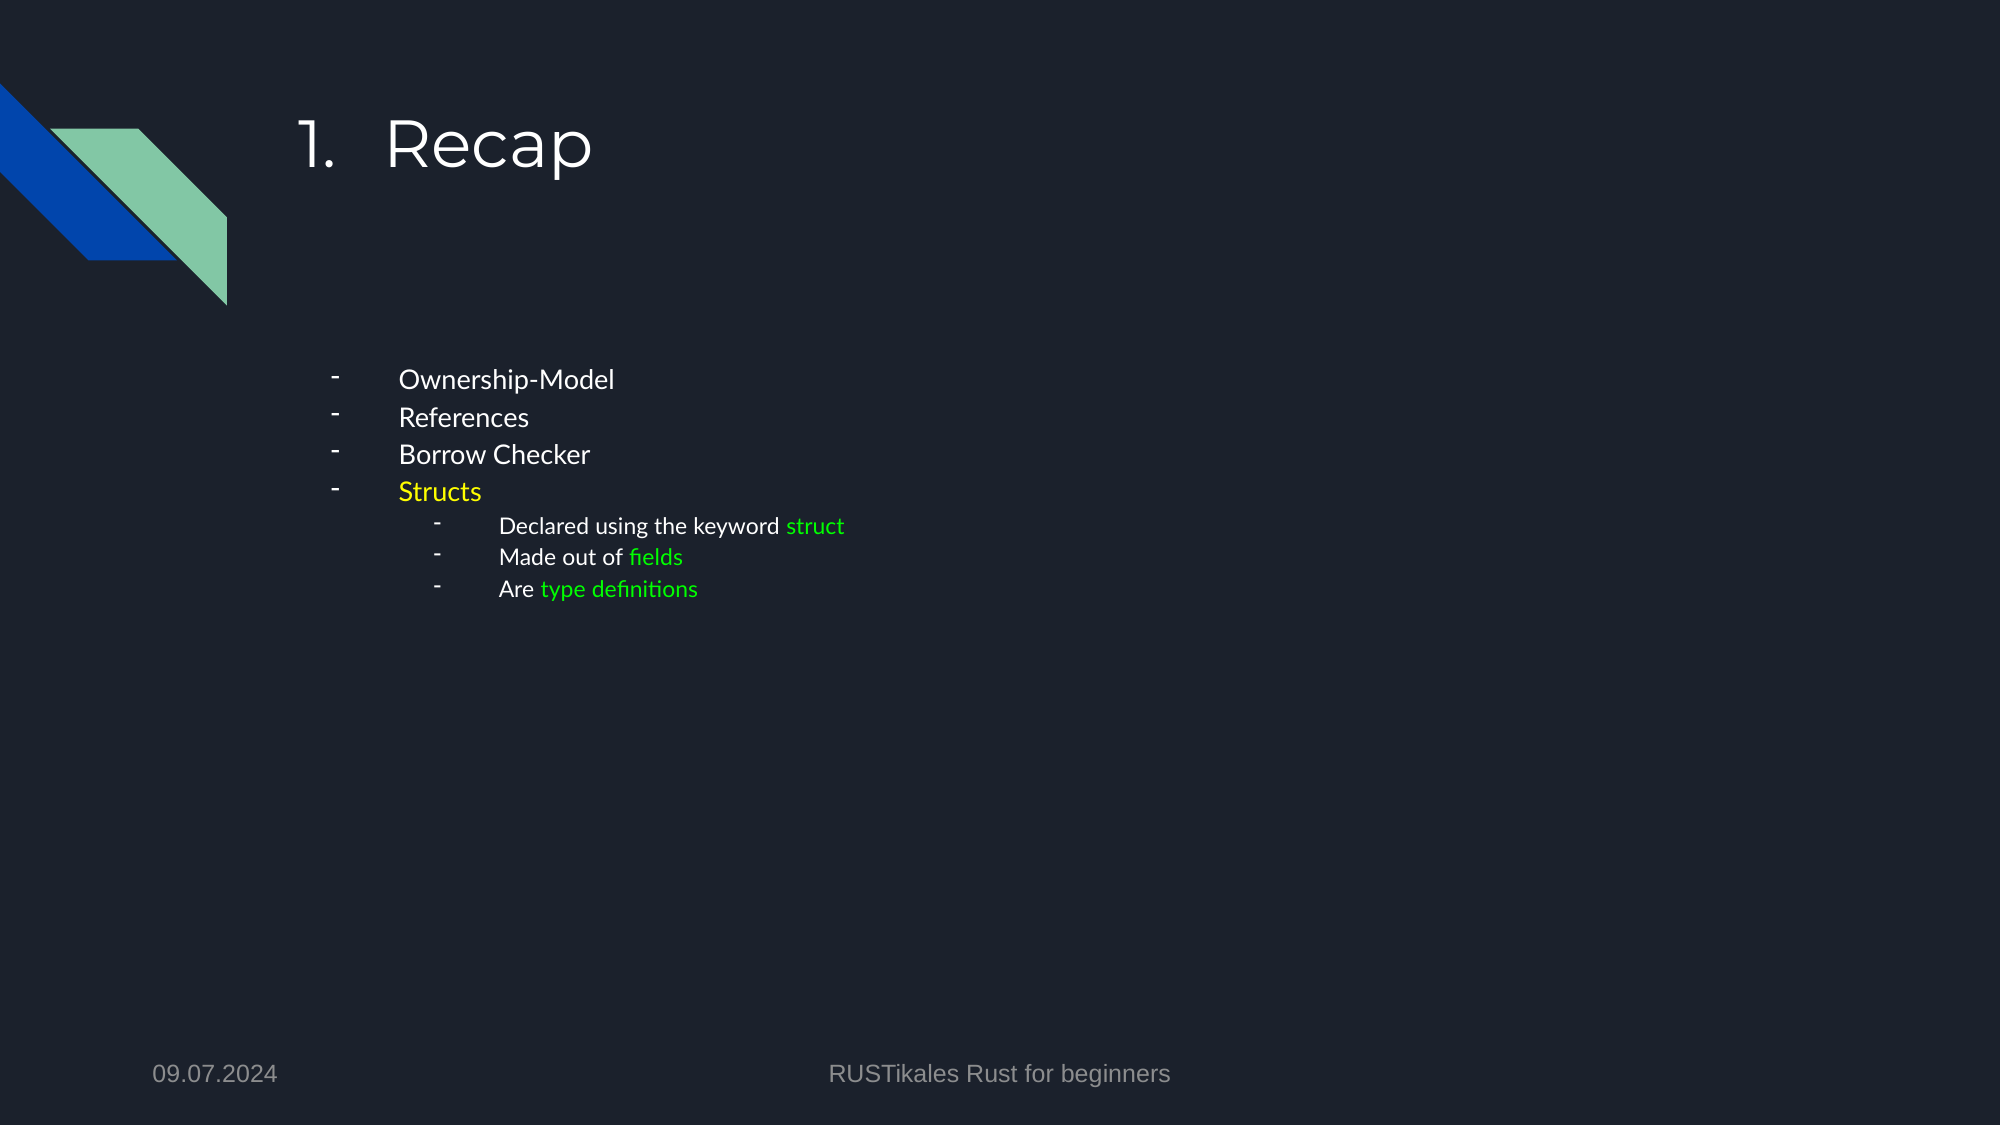

# Recap
Ownership-Model
References
Borrow Checker
Structs
Declared using the keyword struct
Made out of fields
Are type definitions
09.07.2024
RUSTikales Rust for beginners